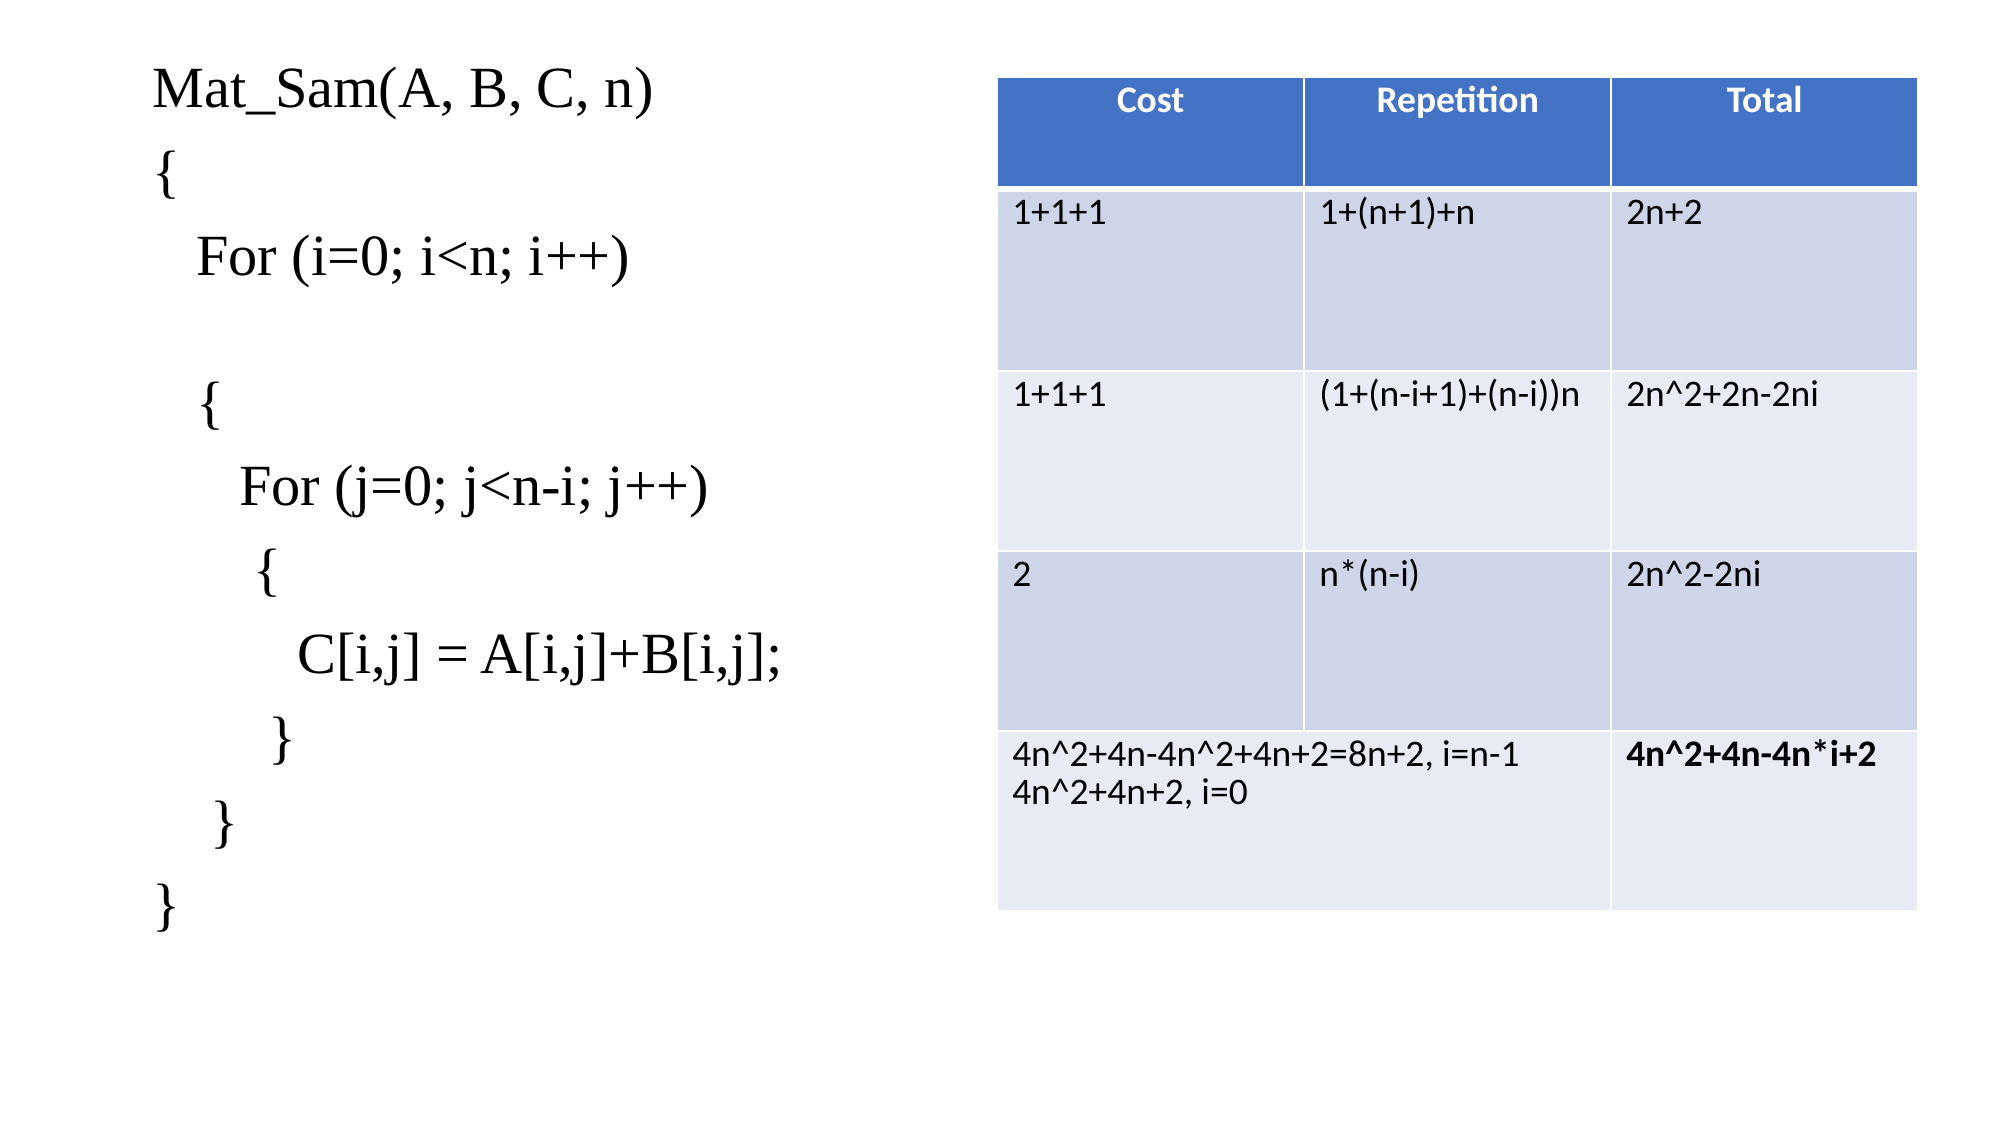

Mat_Sam(A, B, C, n)
{
   For (i=0; i<n; i++)
   {
      For (j=0; j<n-i; j++)
       {
          C[i,j] = A[i,j]+B[i,j];
        }
    }
}
| Cost | Repetition | Total |
| --- | --- | --- |
| 1+1+1 | 1+(n+1)+n | 2n+2 |
| 1+1+1 | (1+(n-i+1)+(n-i))n | 2n^2+2n-2ni |
| 2 | n\*(n-i) | 2n^2-2ni |
| 4n^2+4n-4n^2+4n+2=8n+2, i=n-1 4n^2+4n+2, i=0 |  | 4n^2+4n-4n\*i+2 |